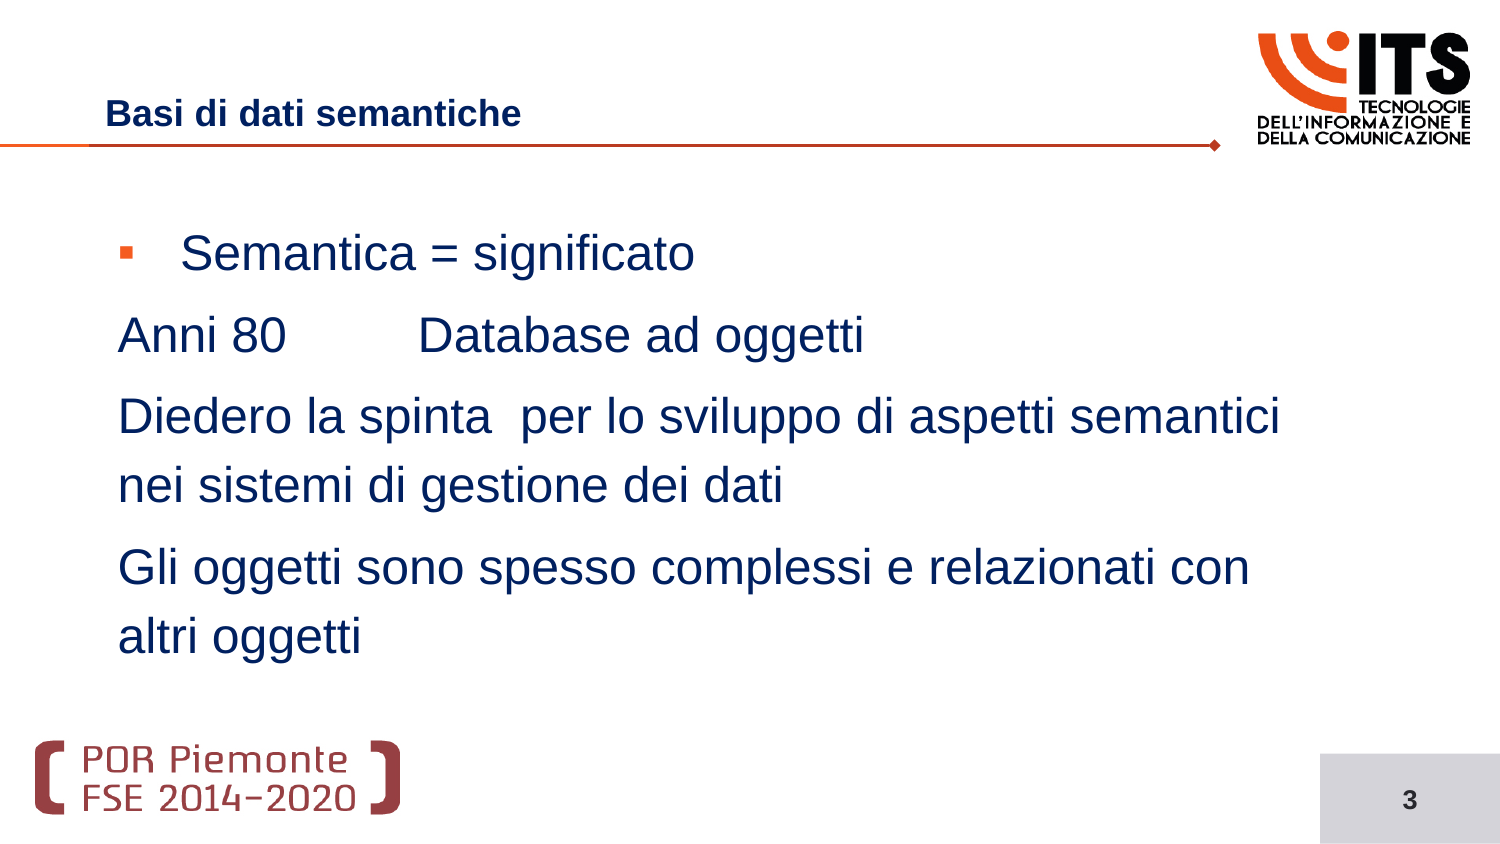

# Basi di dati semantiche
Semantica = significato
Anni 80 	Database ad oggetti
Diedero la spinta  per lo sviluppo di aspetti semantici nei sistemi di gestione dei dati
Gli oggetti sono spesso complessi e relazionati con altri oggetti
3